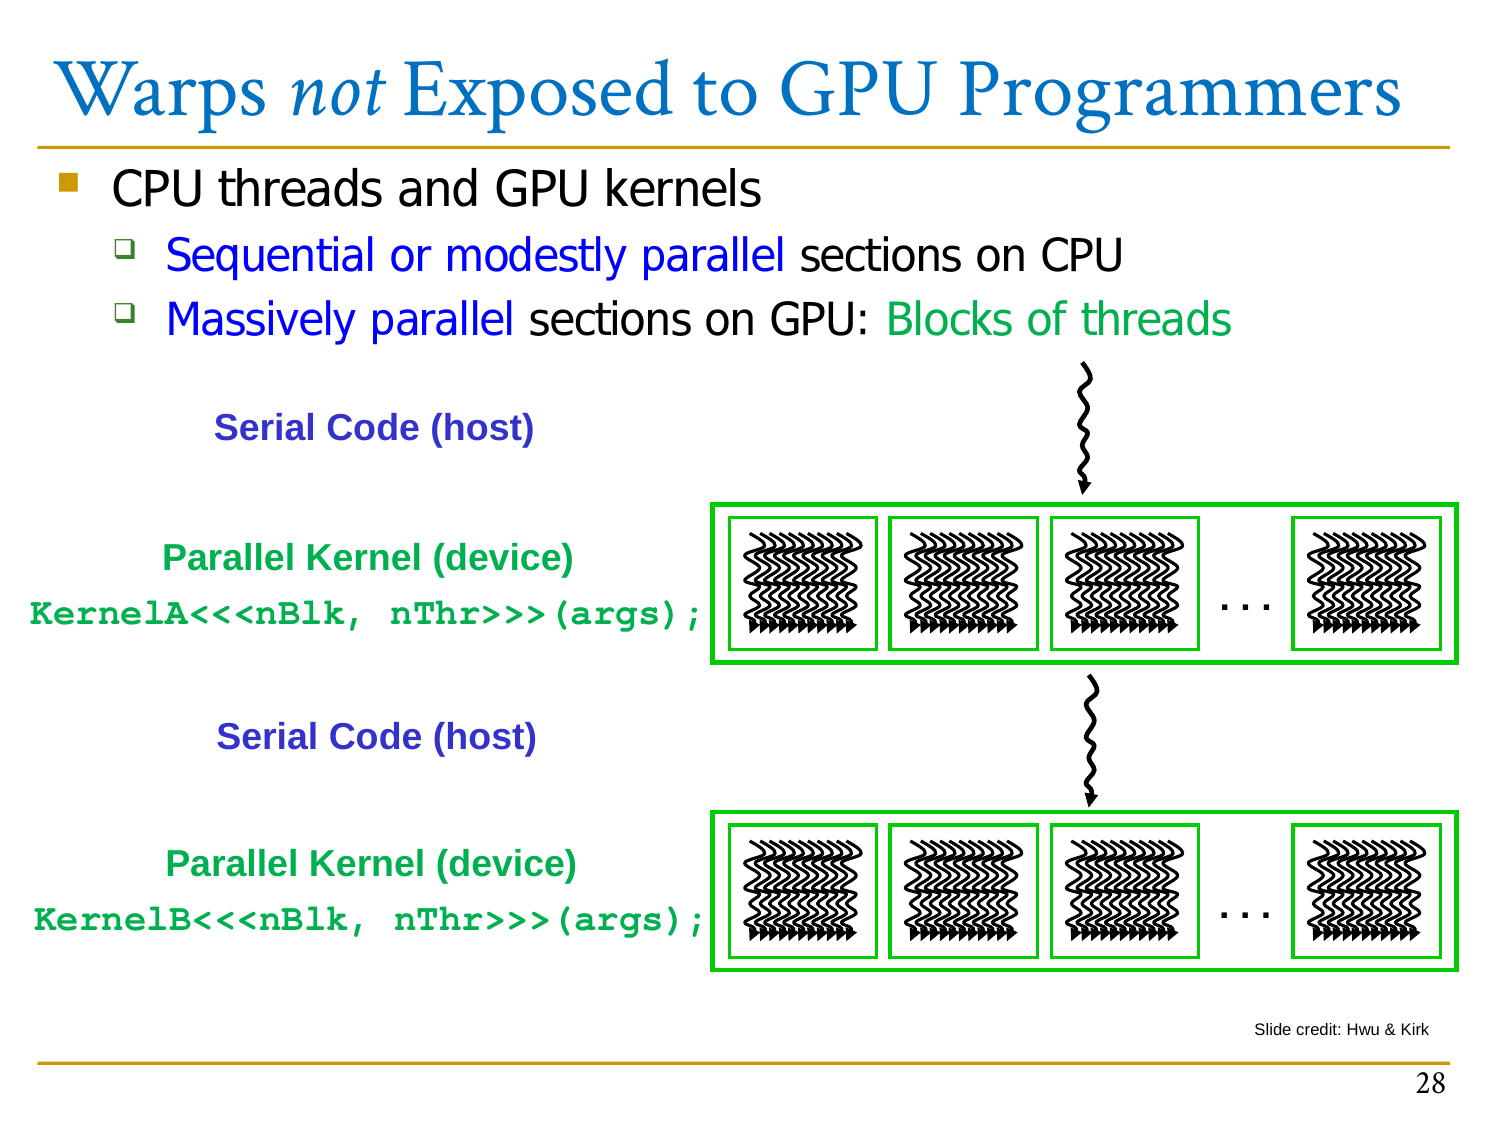

# Warps not Exposed to GPU Programmers
CPU threads and GPU kernels
Sequential or modestly parallel sections on CPU
Massively parallel sections on GPU: Blocks of threads

Serial Code (host)

. . .
Parallel Kernel (device)
KernelA<<<nBlk, nThr>>>(args);

Serial Code (host)

. . .
Parallel Kernel (device)
KernelB<<<nBlk, nThr>>>(args);
Slide credit: Hwu & Kirk
28